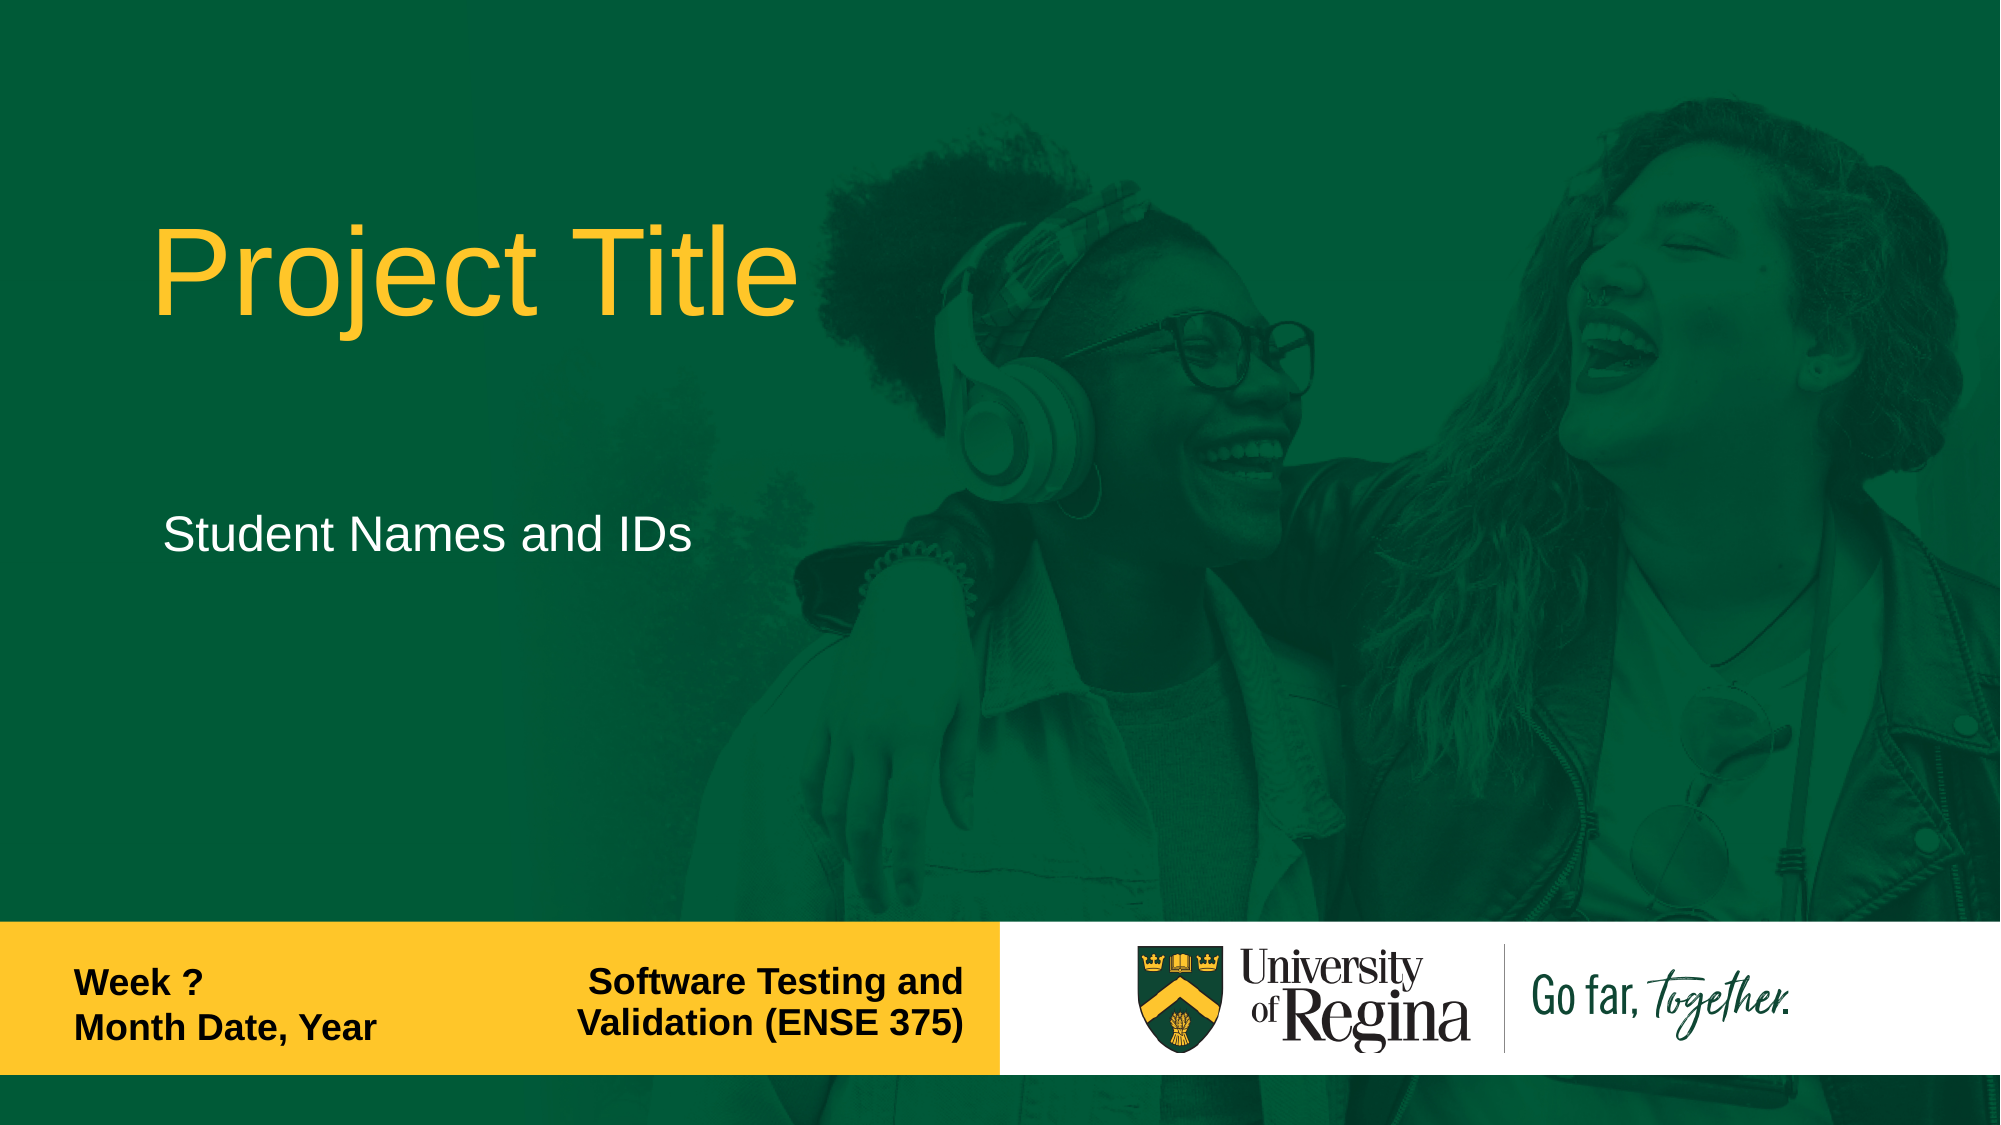

# Project Title
Student Names and IDs

Week ?
Month Date, Year
Software Testing and Validation (ENSE 375)